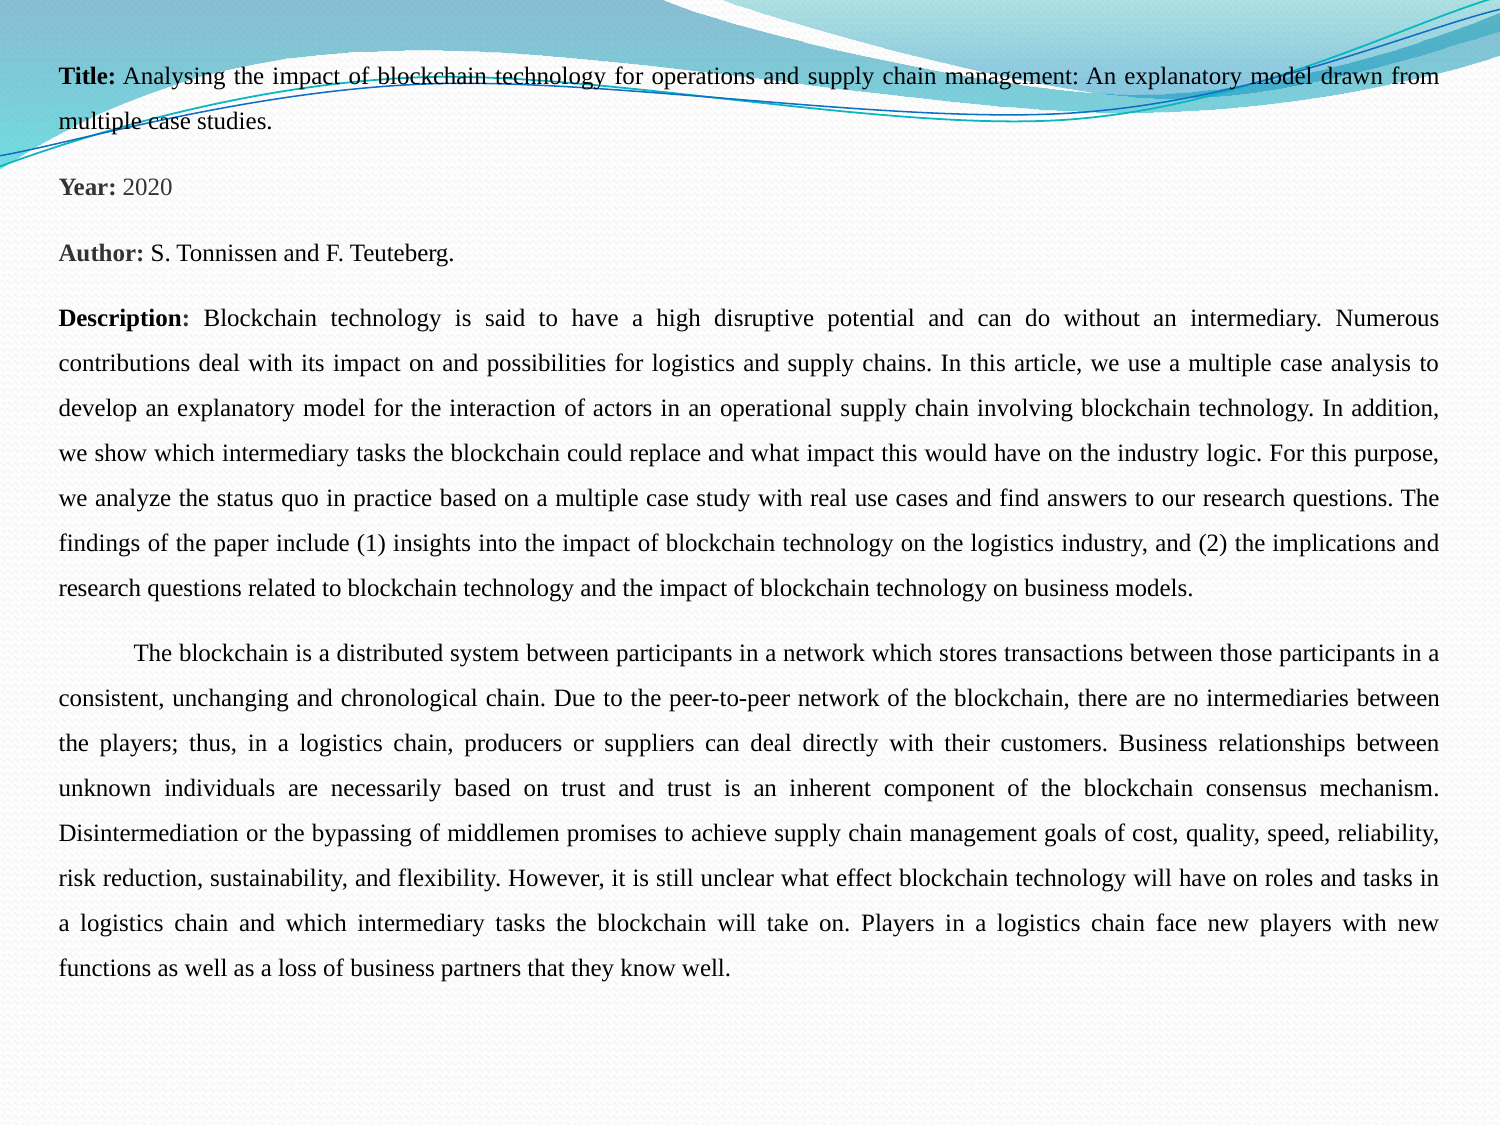

Title: Analysing the impact of blockchain technology for operations and supply chain management: An explanatory model drawn from multiple case studies.
Year: 2020
Author: S. Tonnissen and F. Teuteberg.
Description: Blockchain technology is said to have a high disruptive potential and can do without an intermediary. Numerous contributions deal with its impact on and possibilities for logistics and supply chains. In this article, we use a multiple case analysis to develop an explanatory model for the interaction of actors in an operational supply chain involving blockchain technology. In addition, we show which intermediary tasks the blockchain could replace and what impact this would have on the industry logic. For this purpose, we analyze the status quo in practice based on a multiple case study with real use cases and find answers to our research questions. The findings of the paper include (1) insights into the impact of blockchain technology on the logistics industry, and (2) the implications and research questions related to blockchain technology and the impact of blockchain technology on business models.
The blockchain is a distributed system between participants in a network which stores transactions between those participants in a consistent, unchanging and chronological chain. Due to the peer-to-peer network of the blockchain, there are no intermediaries between the players; thus, in a logistics chain, producers or suppliers can deal directly with their customers. Business relationships between unknown individuals are necessarily based on trust and trust is an inherent component of the blockchain consensus mechanism. Disintermediation or the bypassing of middlemen promises to achieve supply chain management goals of cost, quality, speed, reliability, risk reduction, sustainability, and flexibility. However, it is still unclear what effect blockchain technology will have on roles and tasks in a logistics chain and which intermediary tasks the blockchain will take on. Players in a logistics chain face new players with new functions as well as a loss of business partners that they know well.